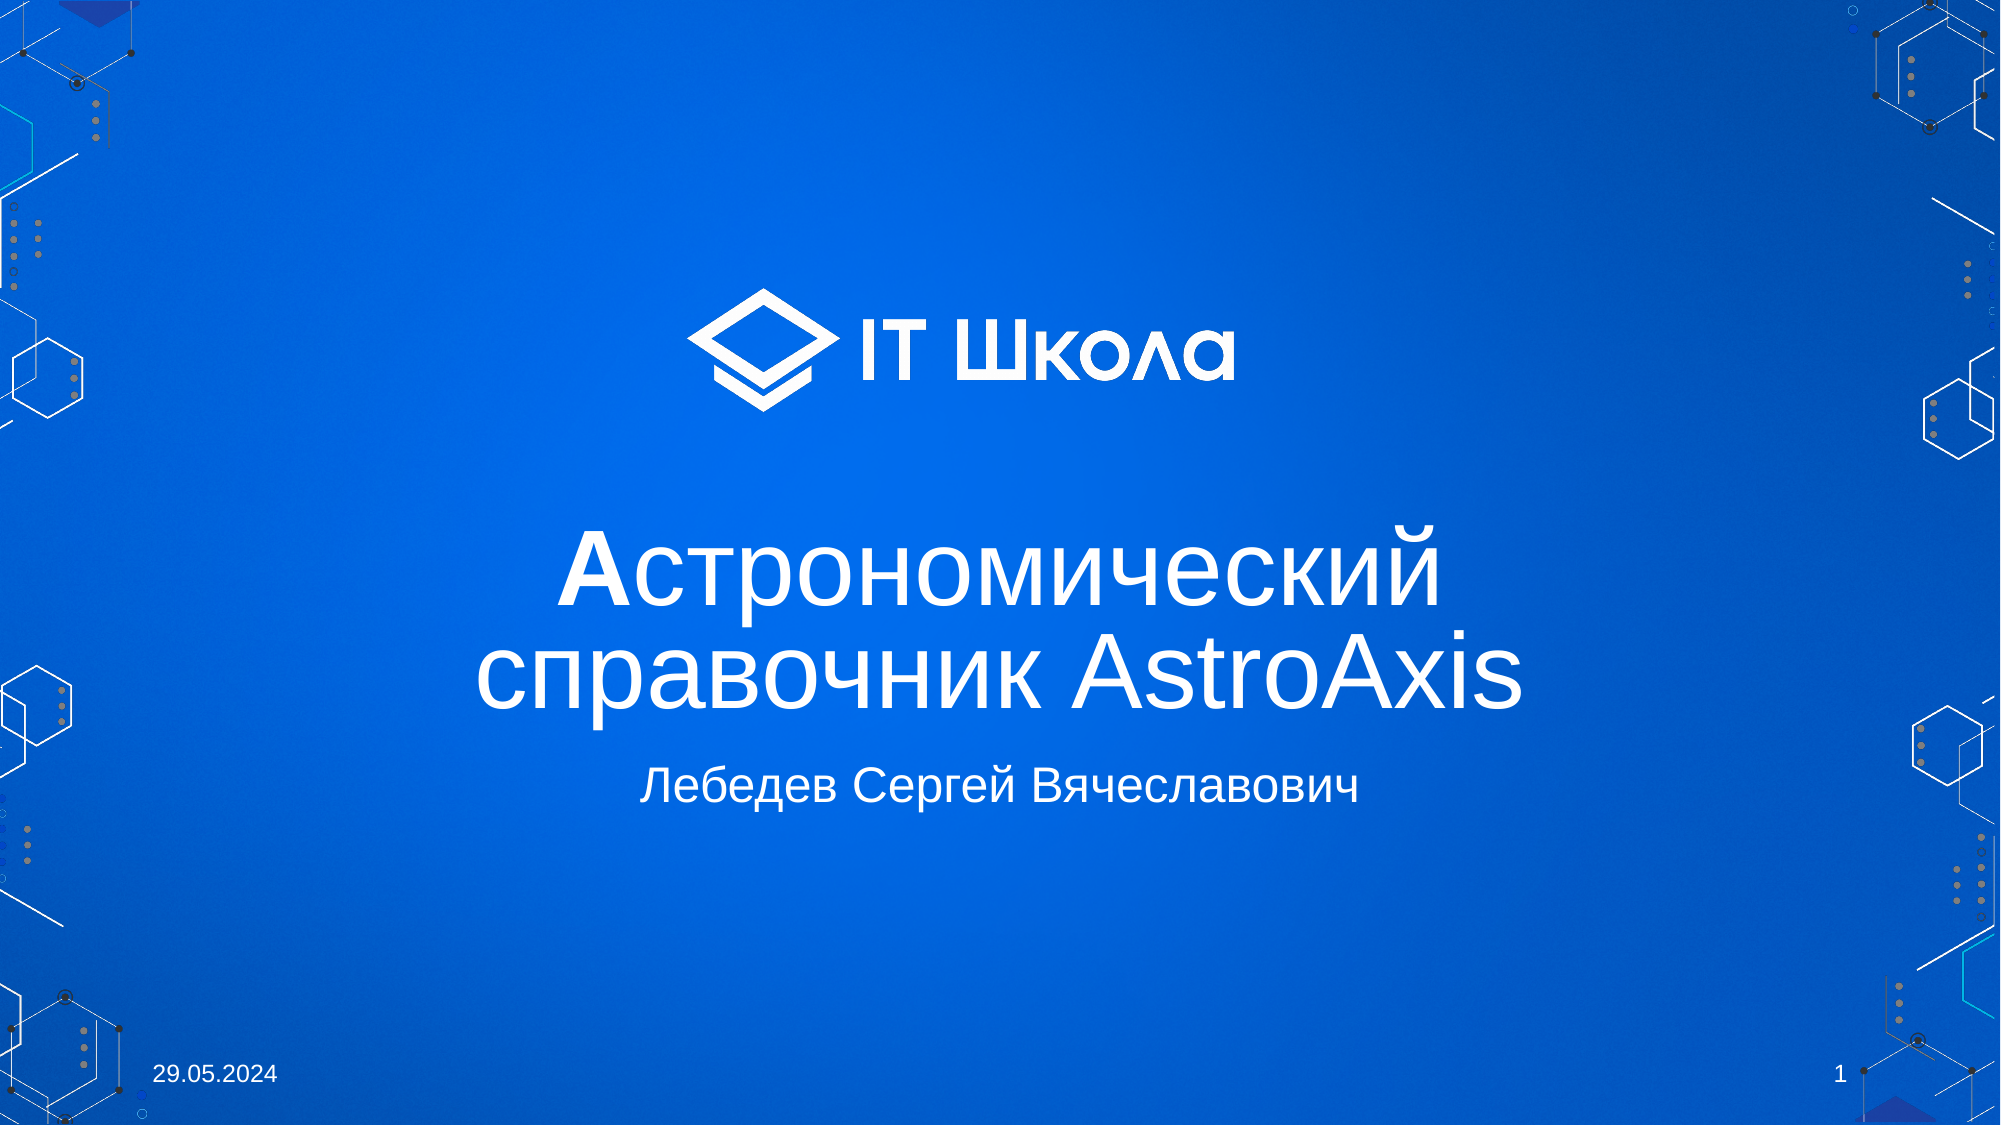

# Астрономический справочник AstroAxis
Лебедев Сергей Вячеславович
29.05.2024
1